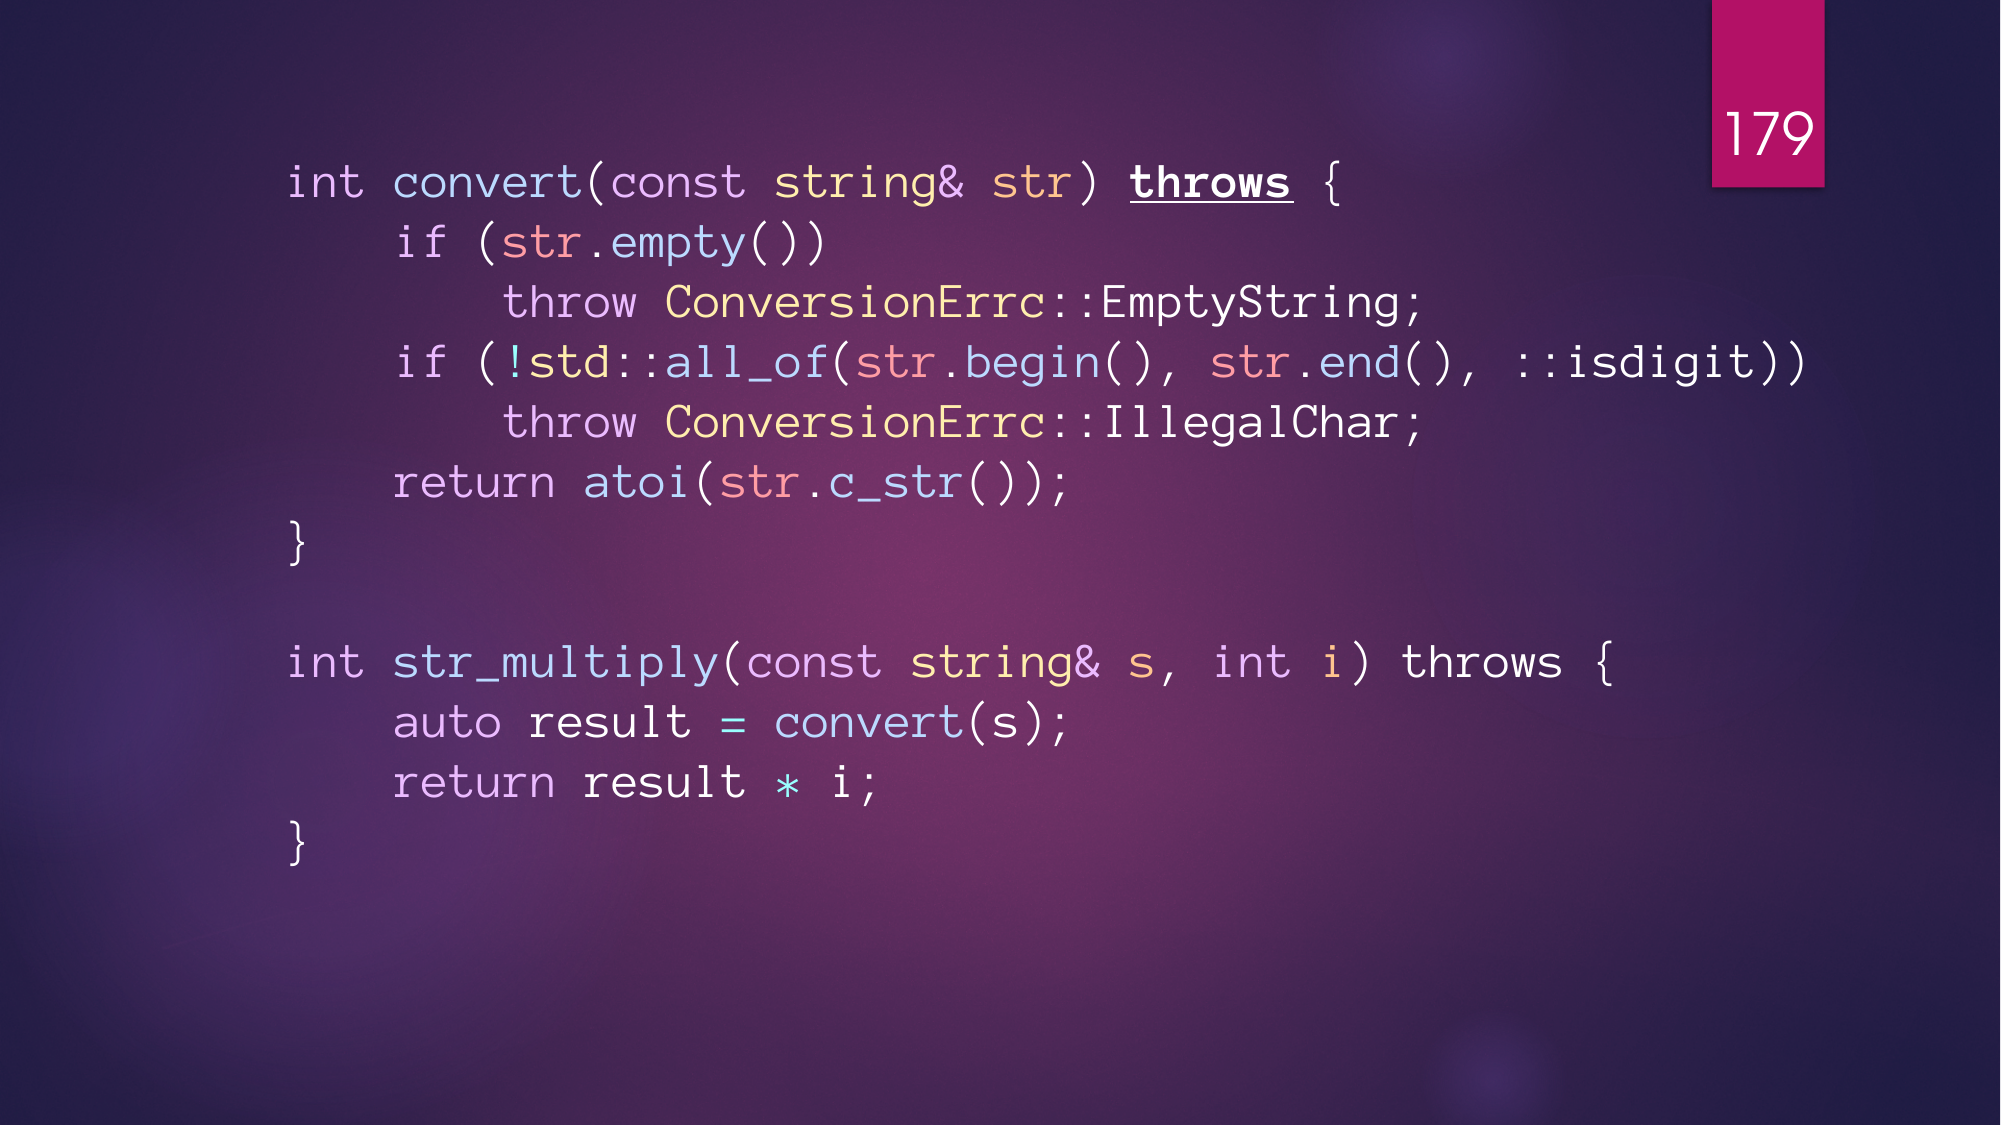

179
int convert(const string& str) throws {
    if (str.empty())
        throw ConversionErrc::EmptyString;
    if (!std::all_of(str.begin(), str.end(), ::isdigit))
        throw ConversionErrc::IllegalChar;
    return atoi(str.c_str());
}
int str_multiply(const string& s, int i) throws {
    auto result = convert(s);
    return result * i;
}